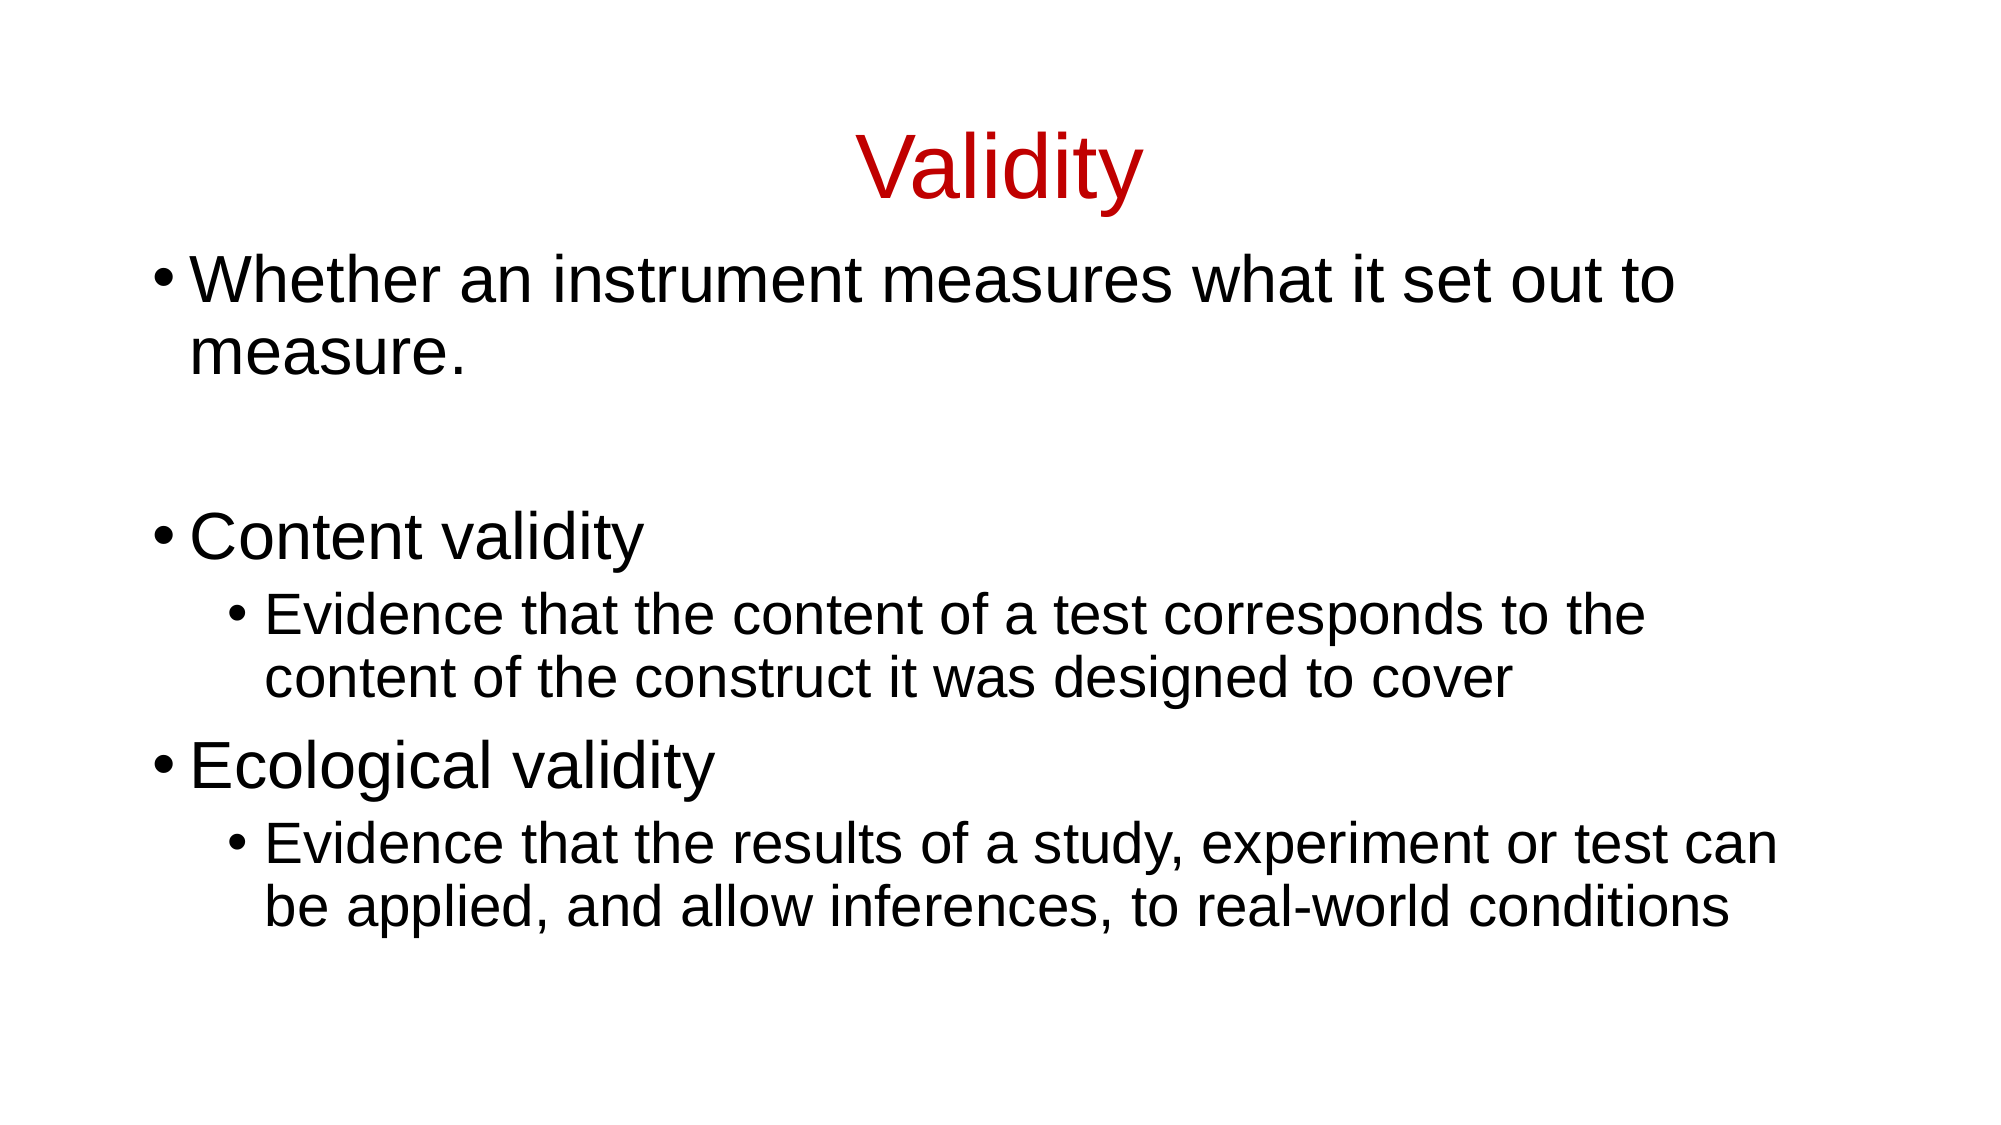

# Validity
Whether an instrument measures what it set out to measure.

Content validity
Evidence that the content of a test corresponds to the content of the construct it was designed to cover
Ecological validity
Evidence that the results of a study, experiment or test can be applied, and allow inferences, to real-world conditions